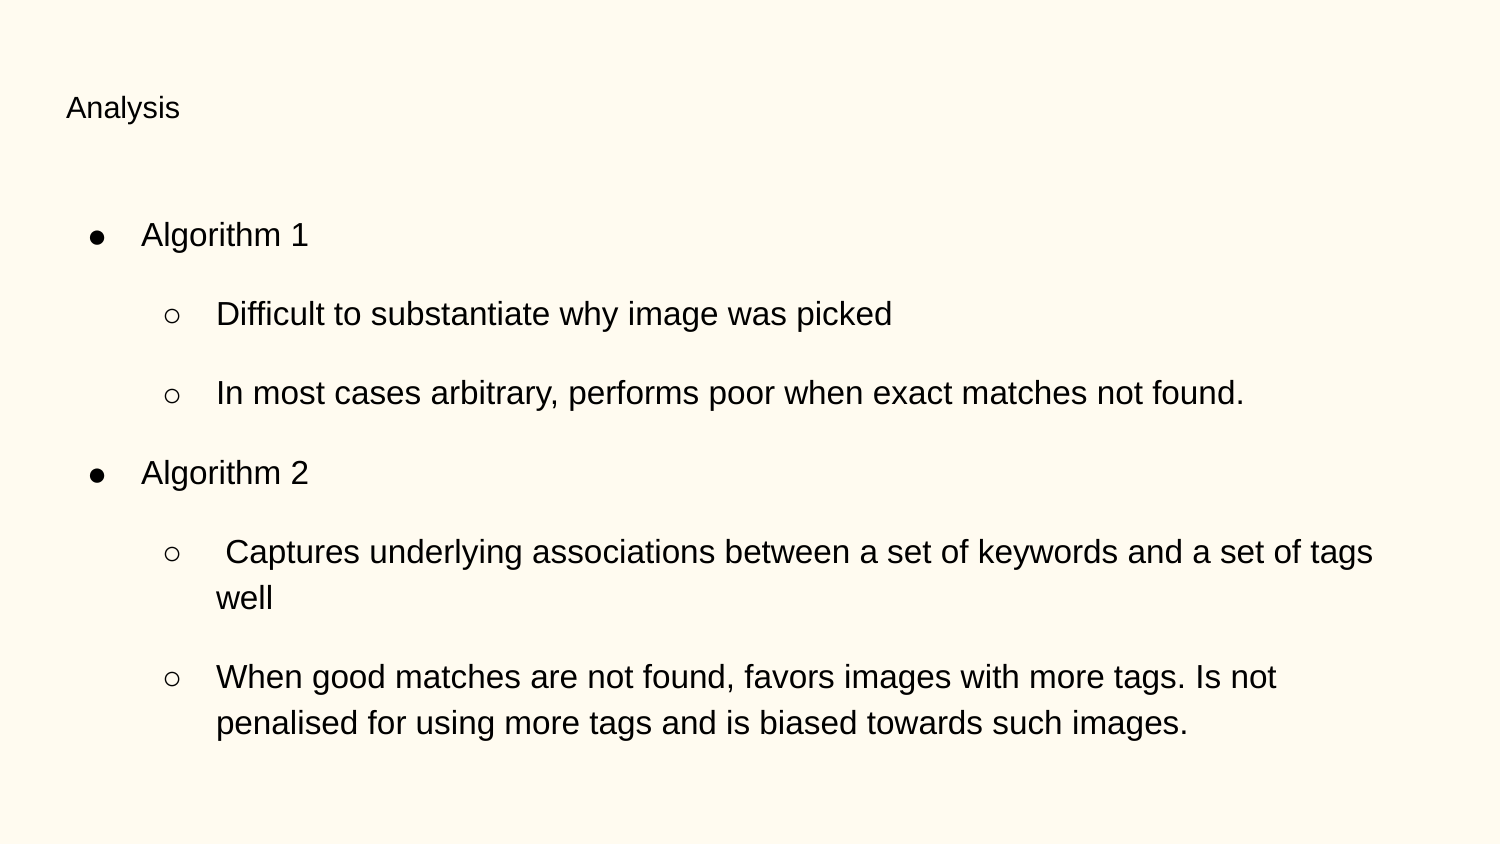

# Analysis
Algorithm 1
Difficult to substantiate why image was picked
In most cases arbitrary, performs poor when exact matches not found.
Algorithm 2
 Captures underlying associations between a set of keywords and a set of tags well
When good matches are not found, favors images with more tags. Is not penalised for using more tags and is biased towards such images.